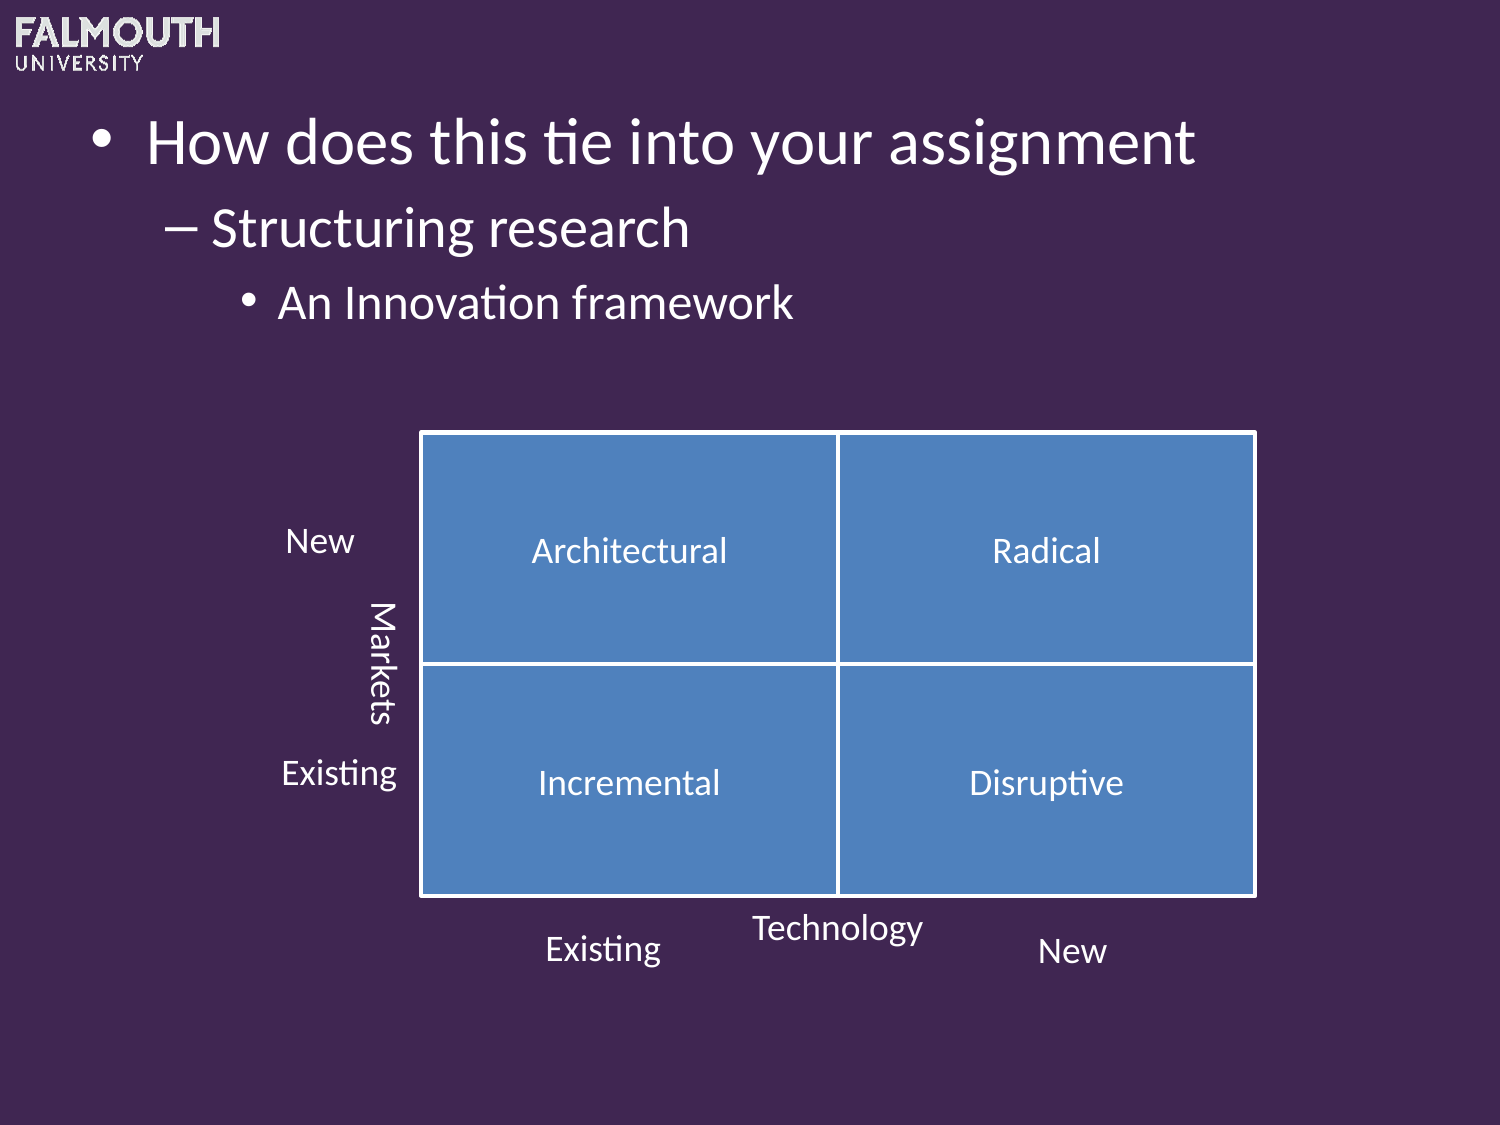

How does this tie into your assignment
Structuring research
An Innovation framework

Architectural
Radical
New
Markets
Incremental
Disruptive
Existing
Technology
Existing
New